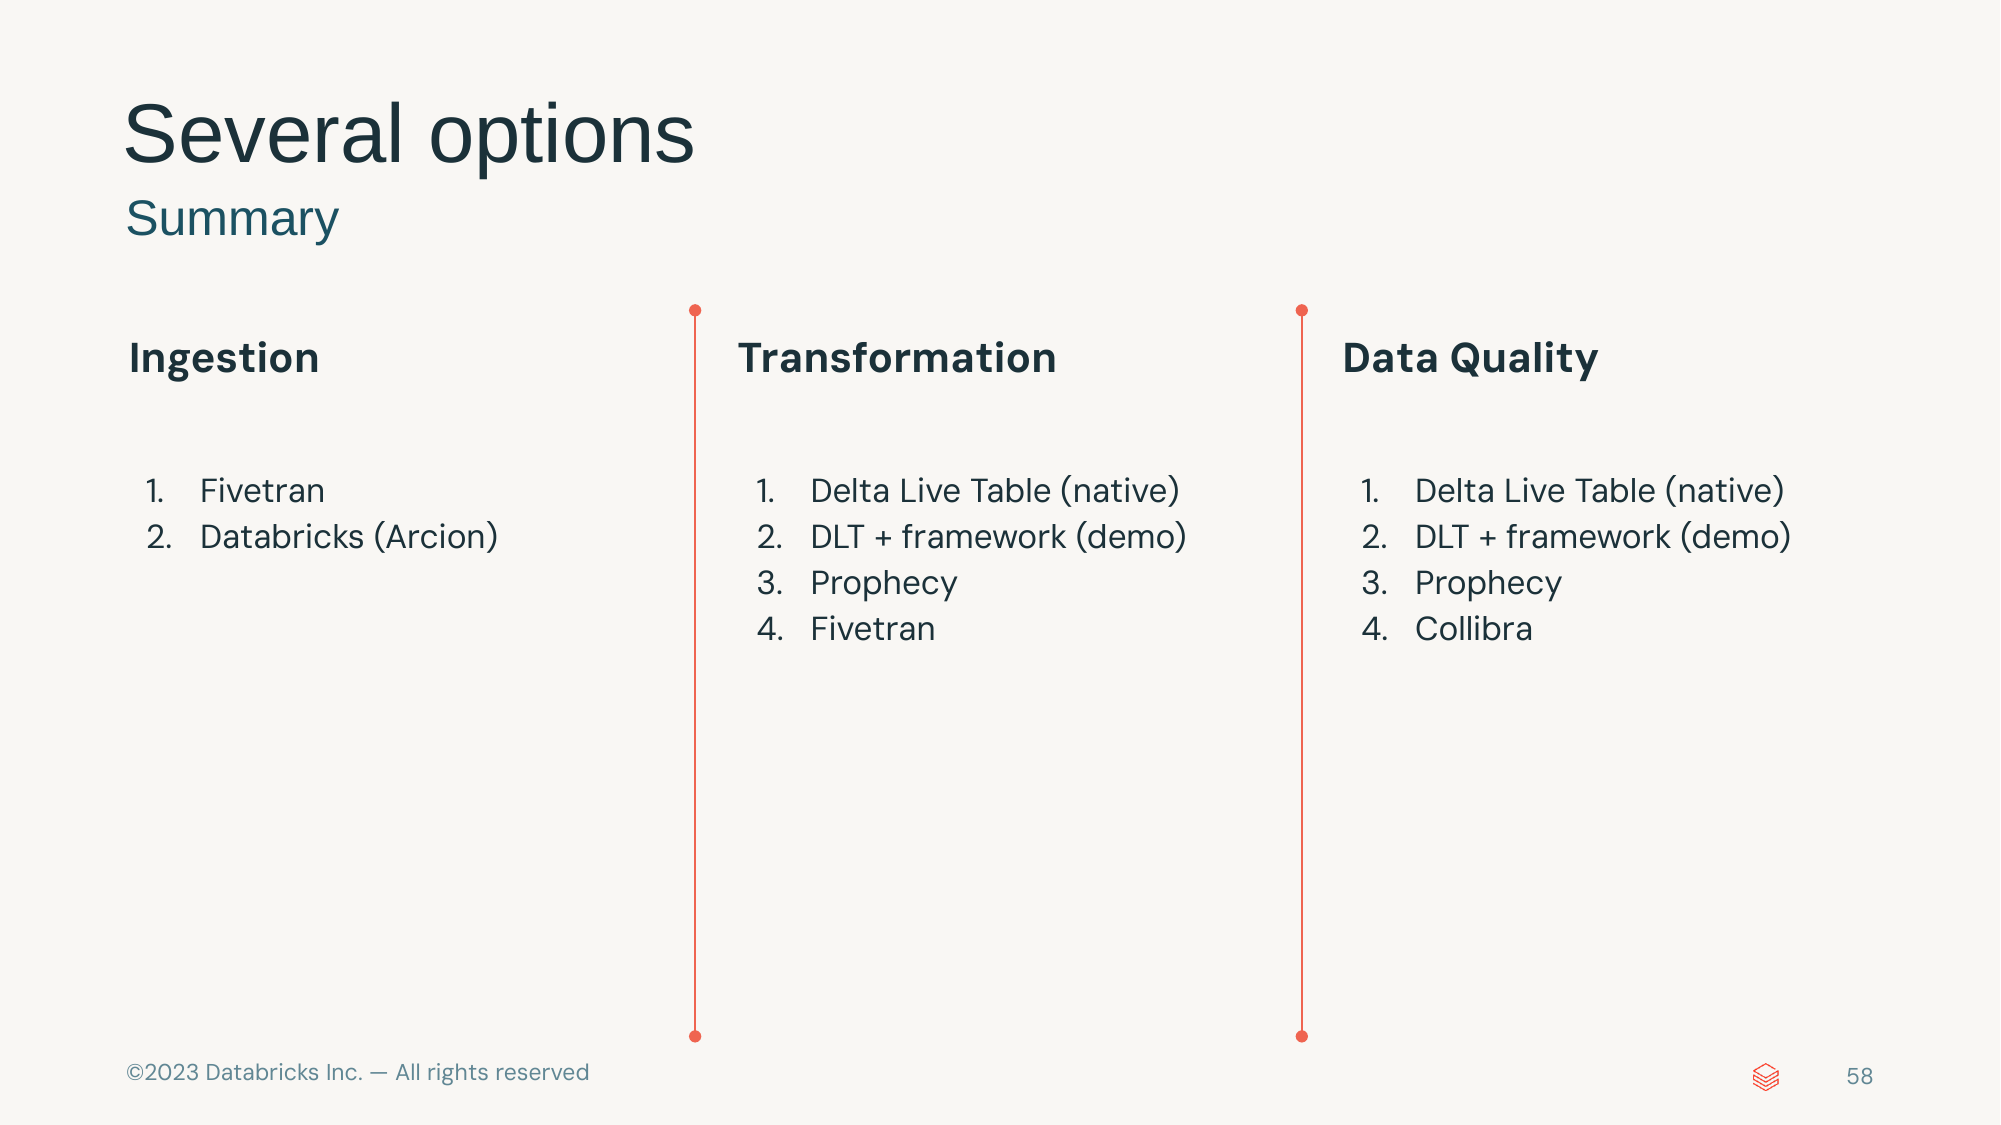

# Several options
Summary
Ingestion
Transformation
Data Quality
Fivetran
Databricks (Arcion)
Delta Live Table (native)
DLT + framework (demo)
Prophecy
Fivetran
Delta Live Table (native)
DLT + framework (demo)
Prophecy
Collibra
58